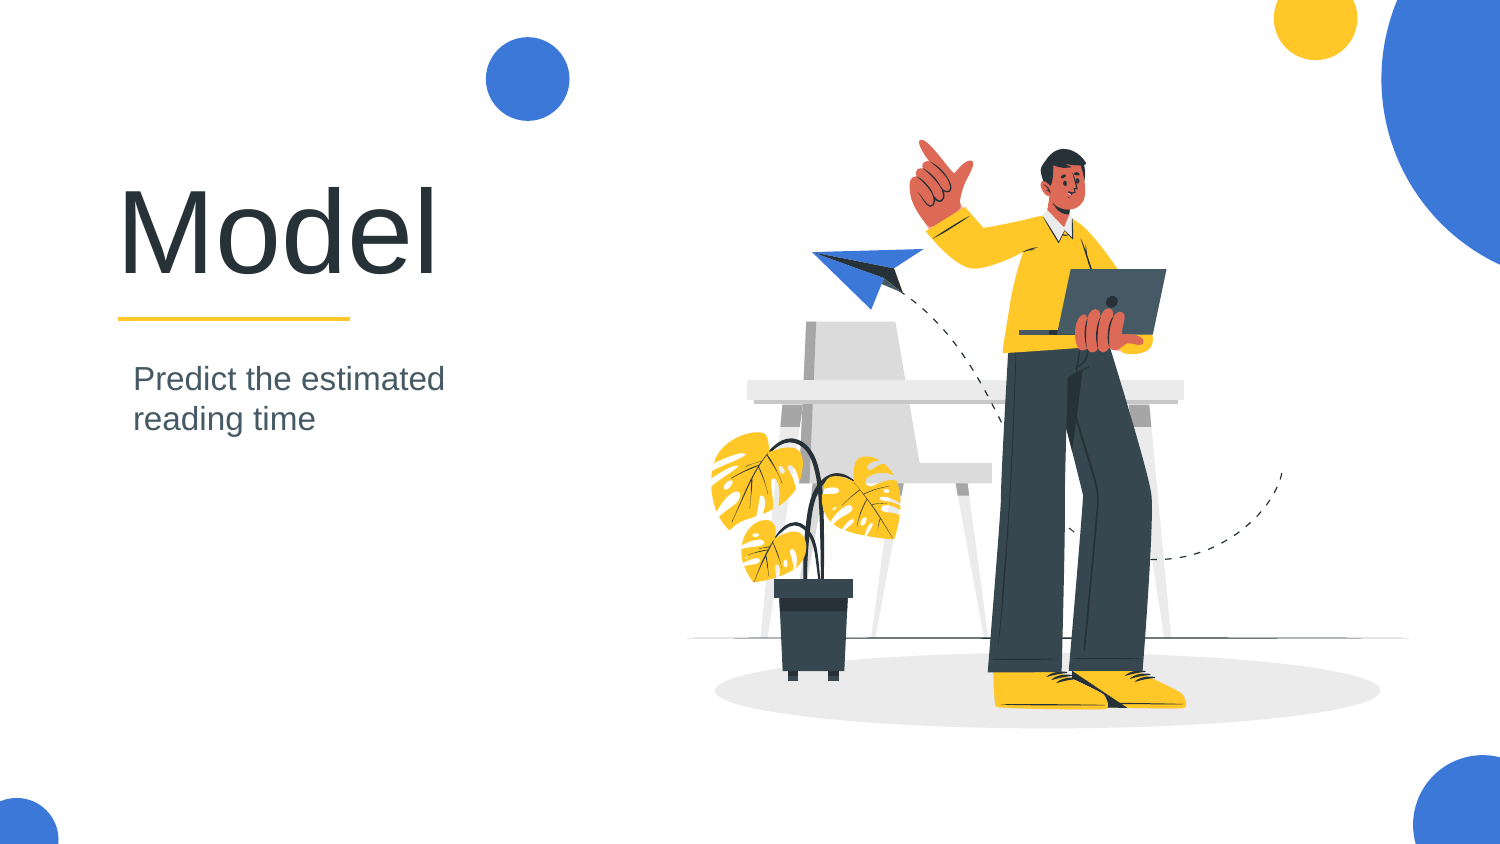

# Model

Predict the estimated reading time